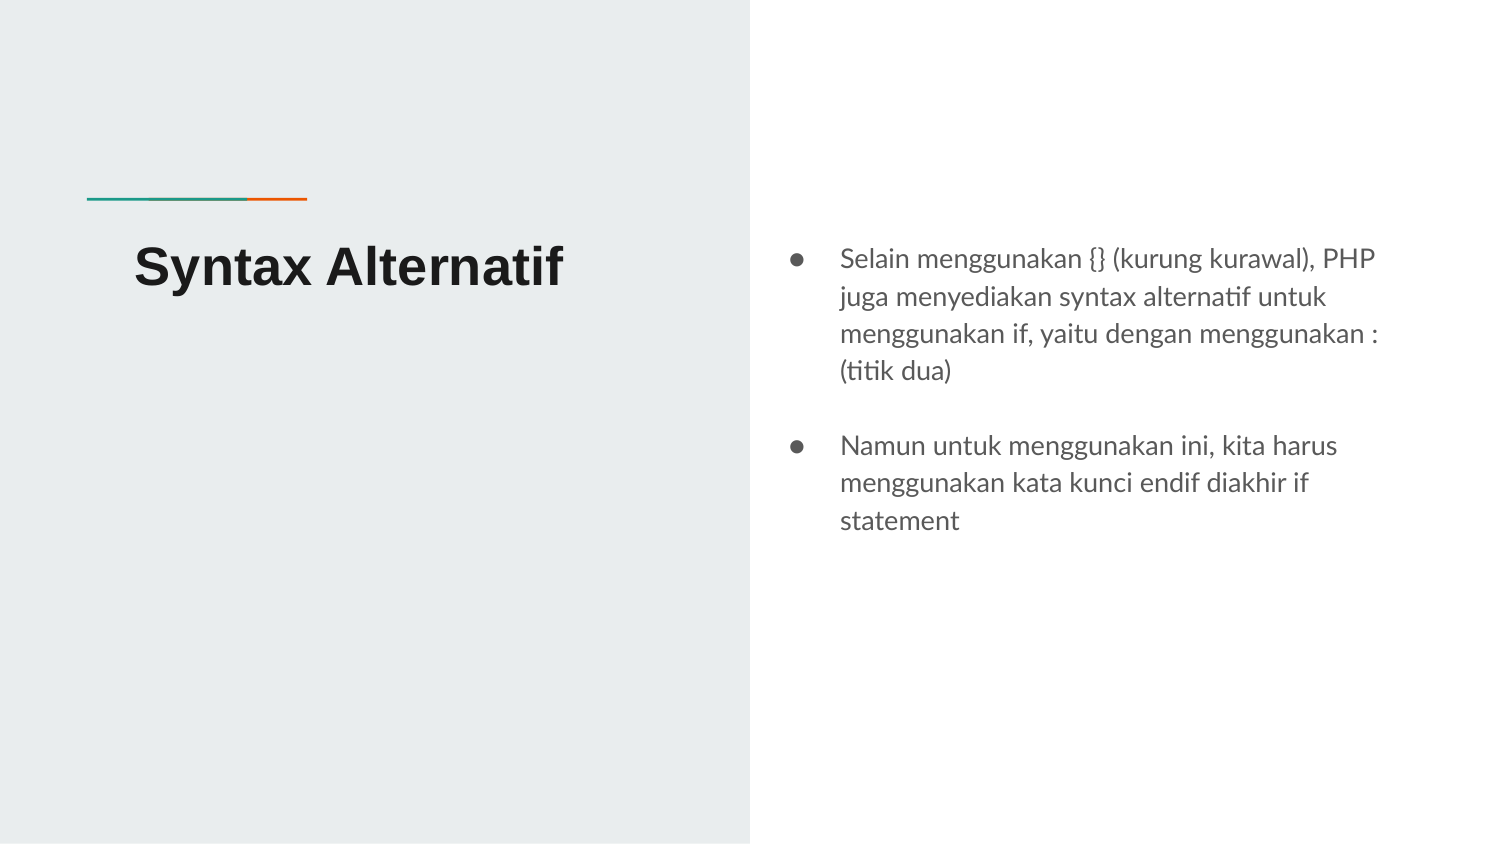

# Syntax Alternatif
Selain menggunakan {} (kurung kurawal), PHP juga menyediakan syntax alternatif untuk menggunakan if, yaitu dengan menggunakan : (titik dua)

Namun untuk menggunakan ini, kita harus menggunakan kata kunci endif diakhir if statement